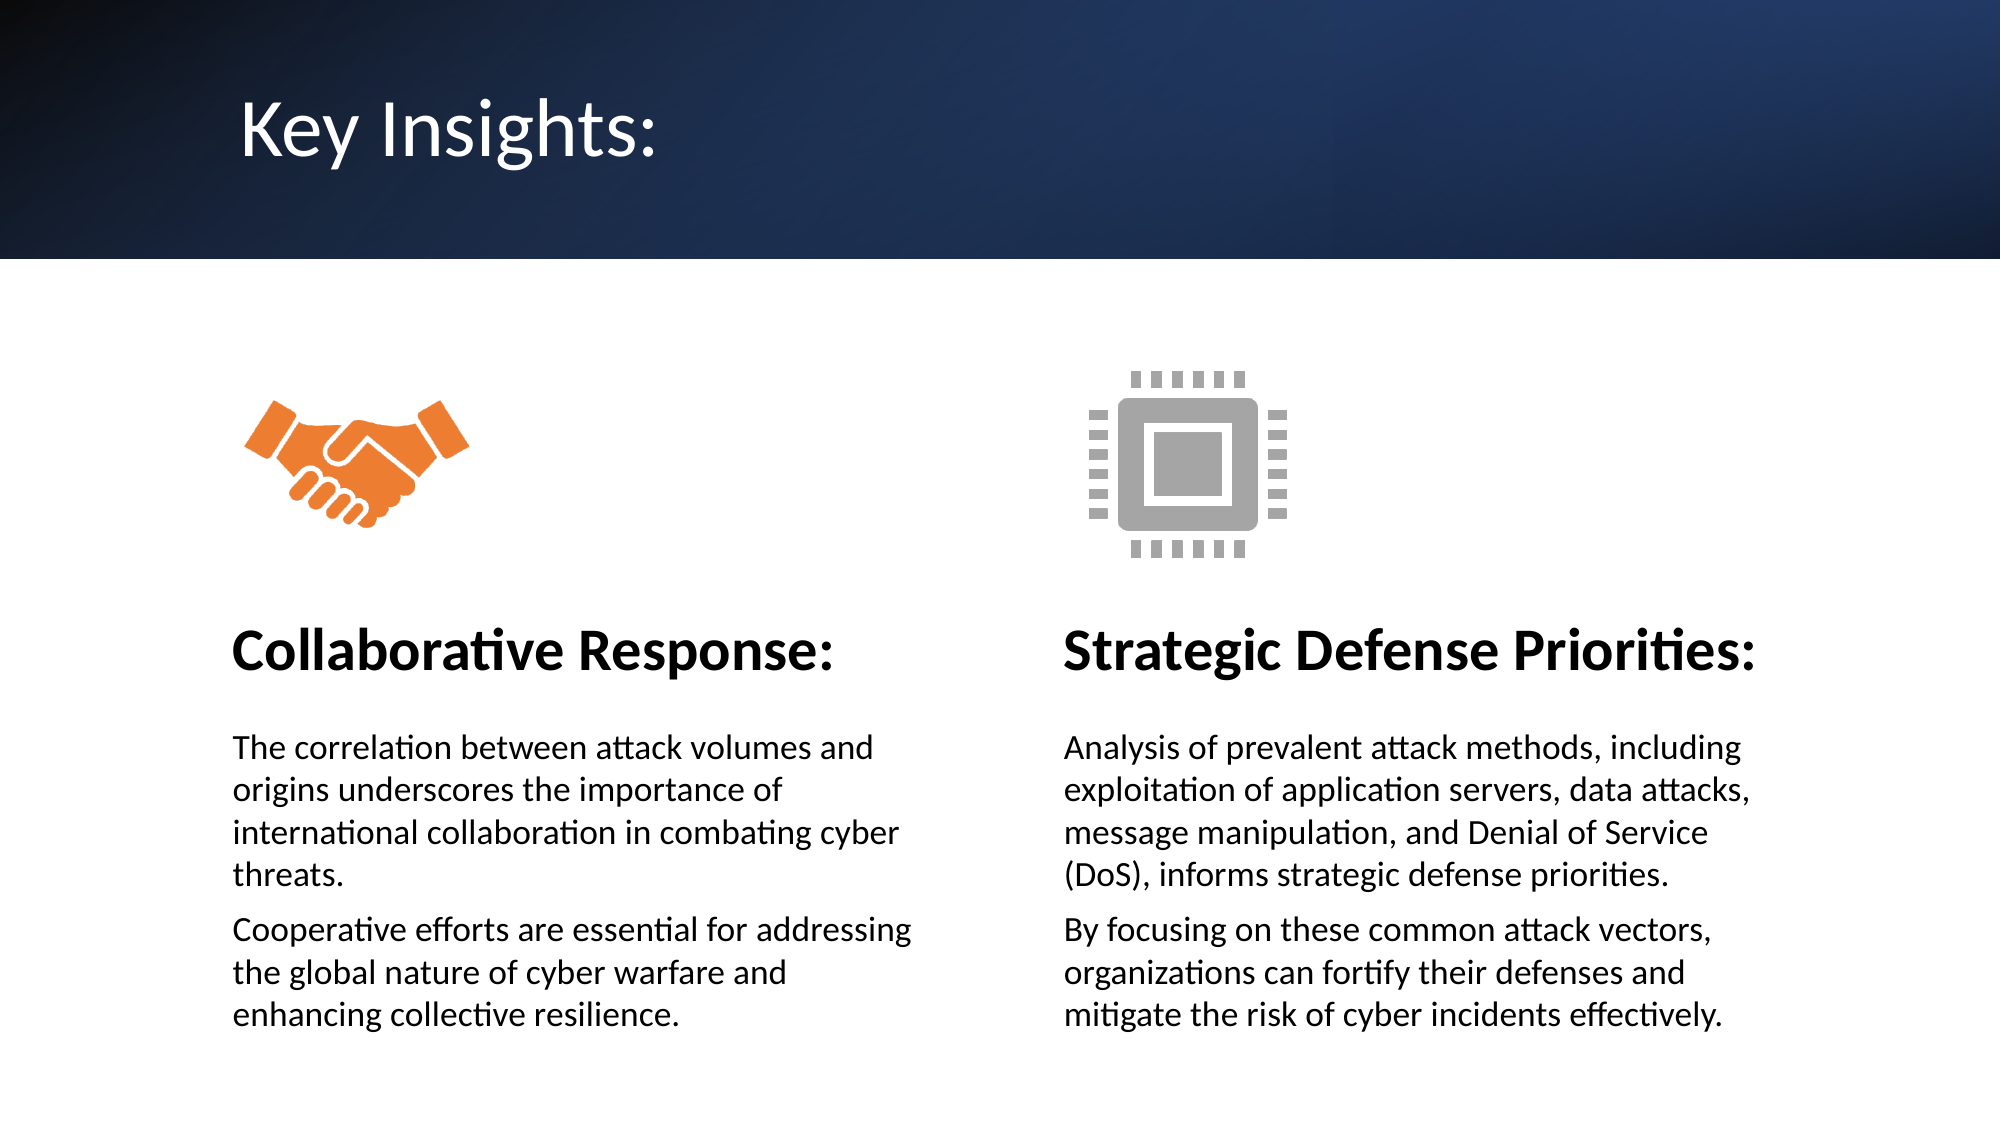

# Key Insights:
Collaborative Response:
The correlation between attack volumes and origins underscores the importance of international collaboration in combating cyber threats.
Cooperative efforts are essential for addressing the global nature of cyber warfare and enhancing collective resilience.
Strategic Defense Priorities:
Analysis of prevalent attack methods, including exploitation of application servers, data attacks, message manipulation, and Denial of Service (DoS), informs strategic defense priorities.
By focusing on these common attack vectors, organizations can fortify their defenses and mitigate the risk of cyber incidents effectively.